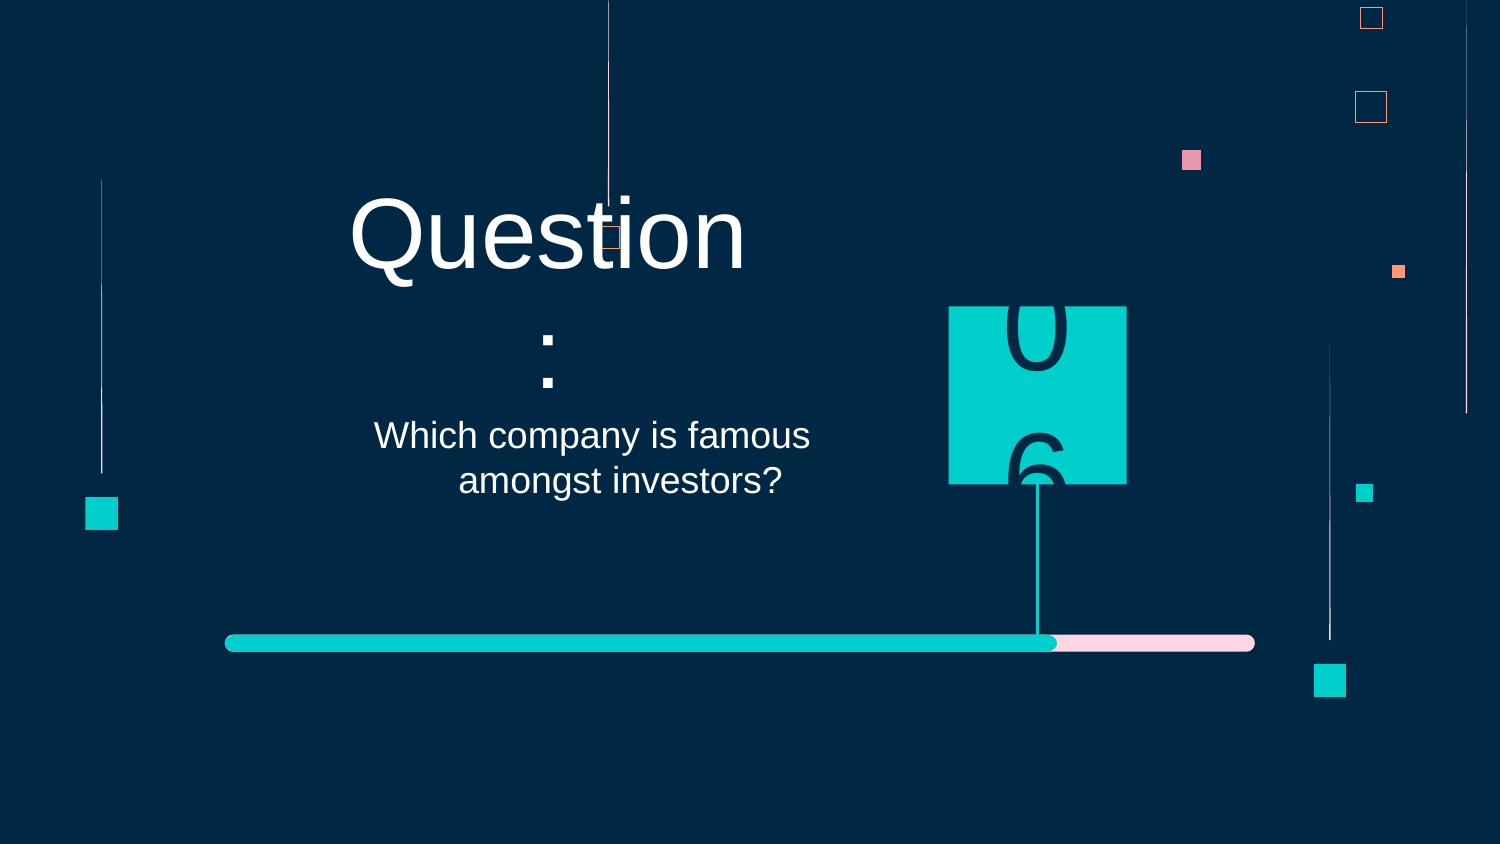

# Question:

06
Which company is famous amongst investors?